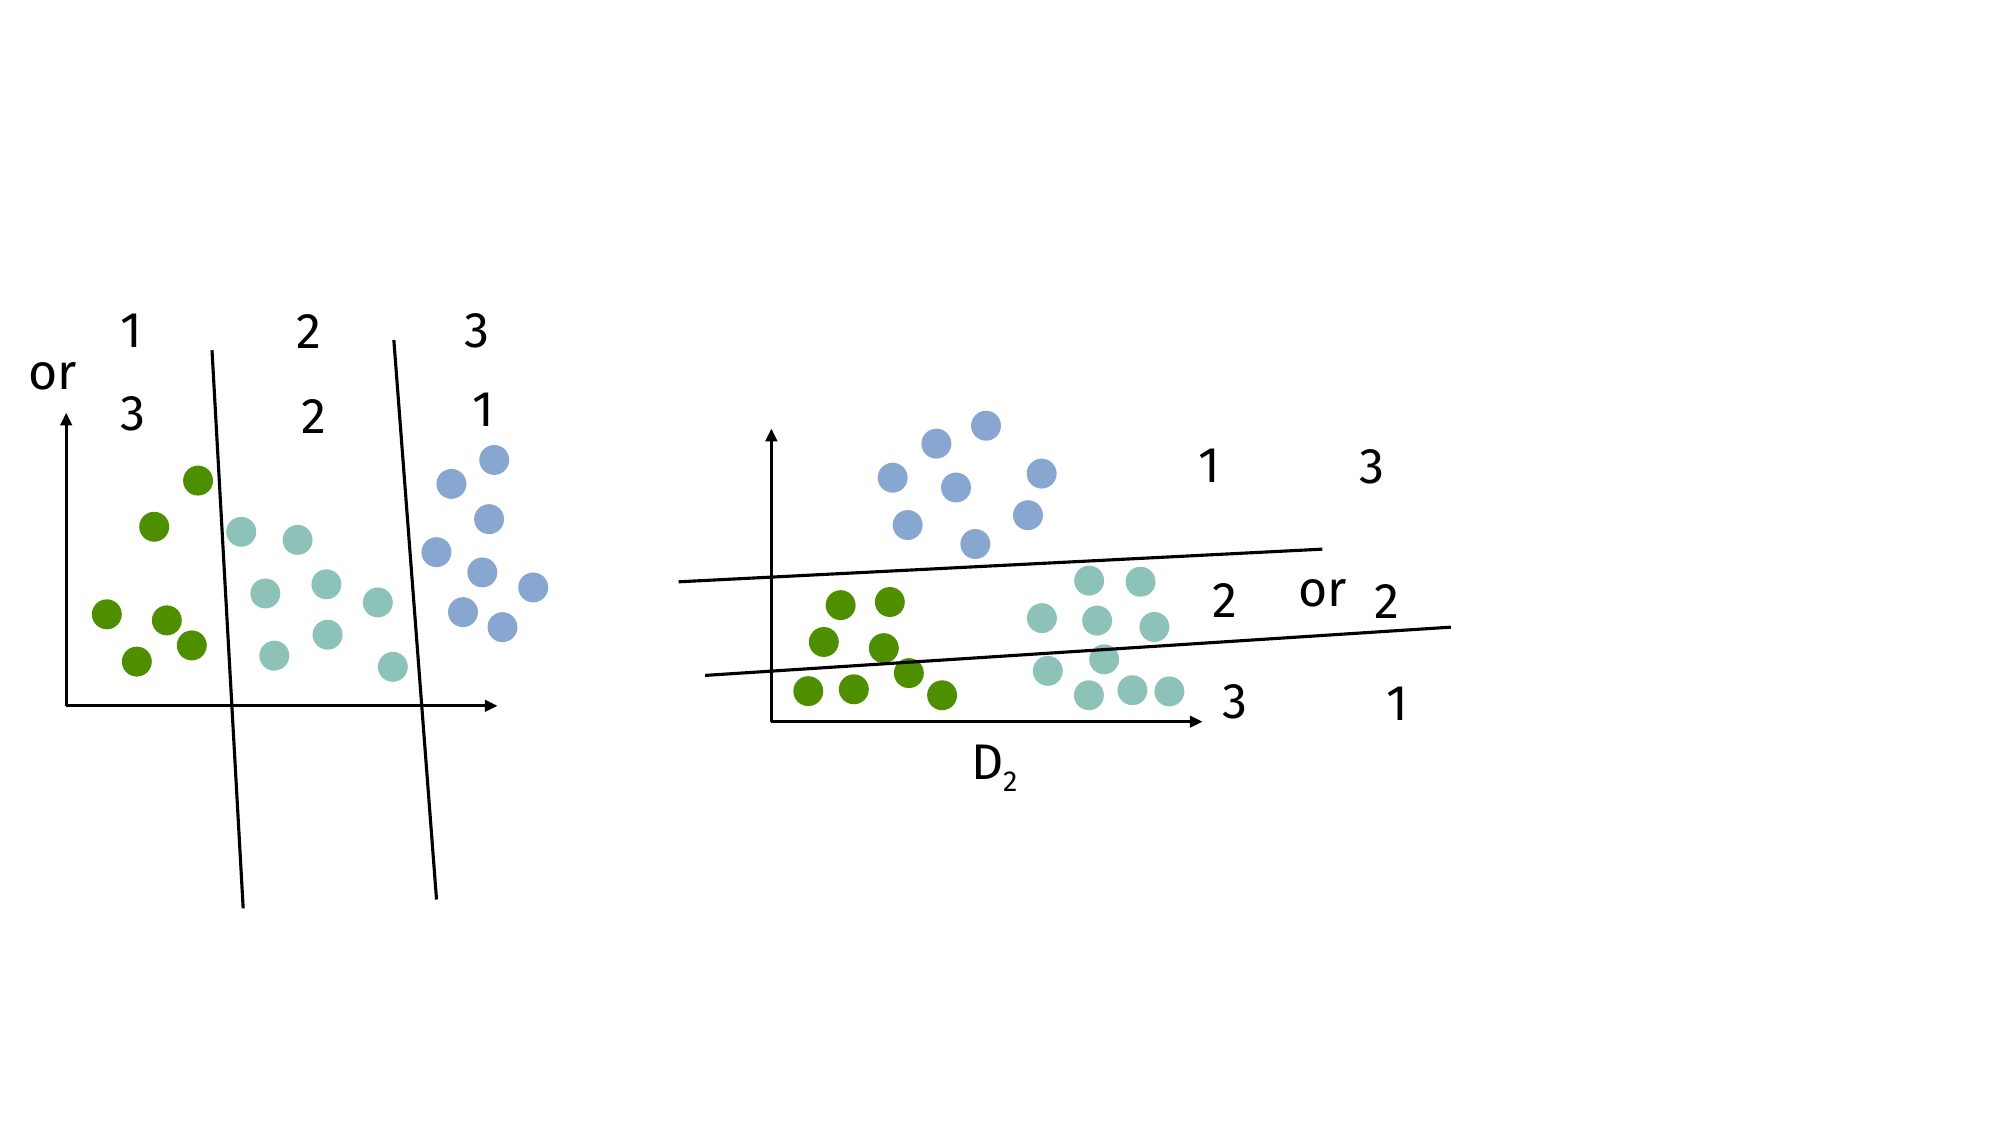

3
1
2
or
1
3
2

1
3

or

2
2

3
1

D2